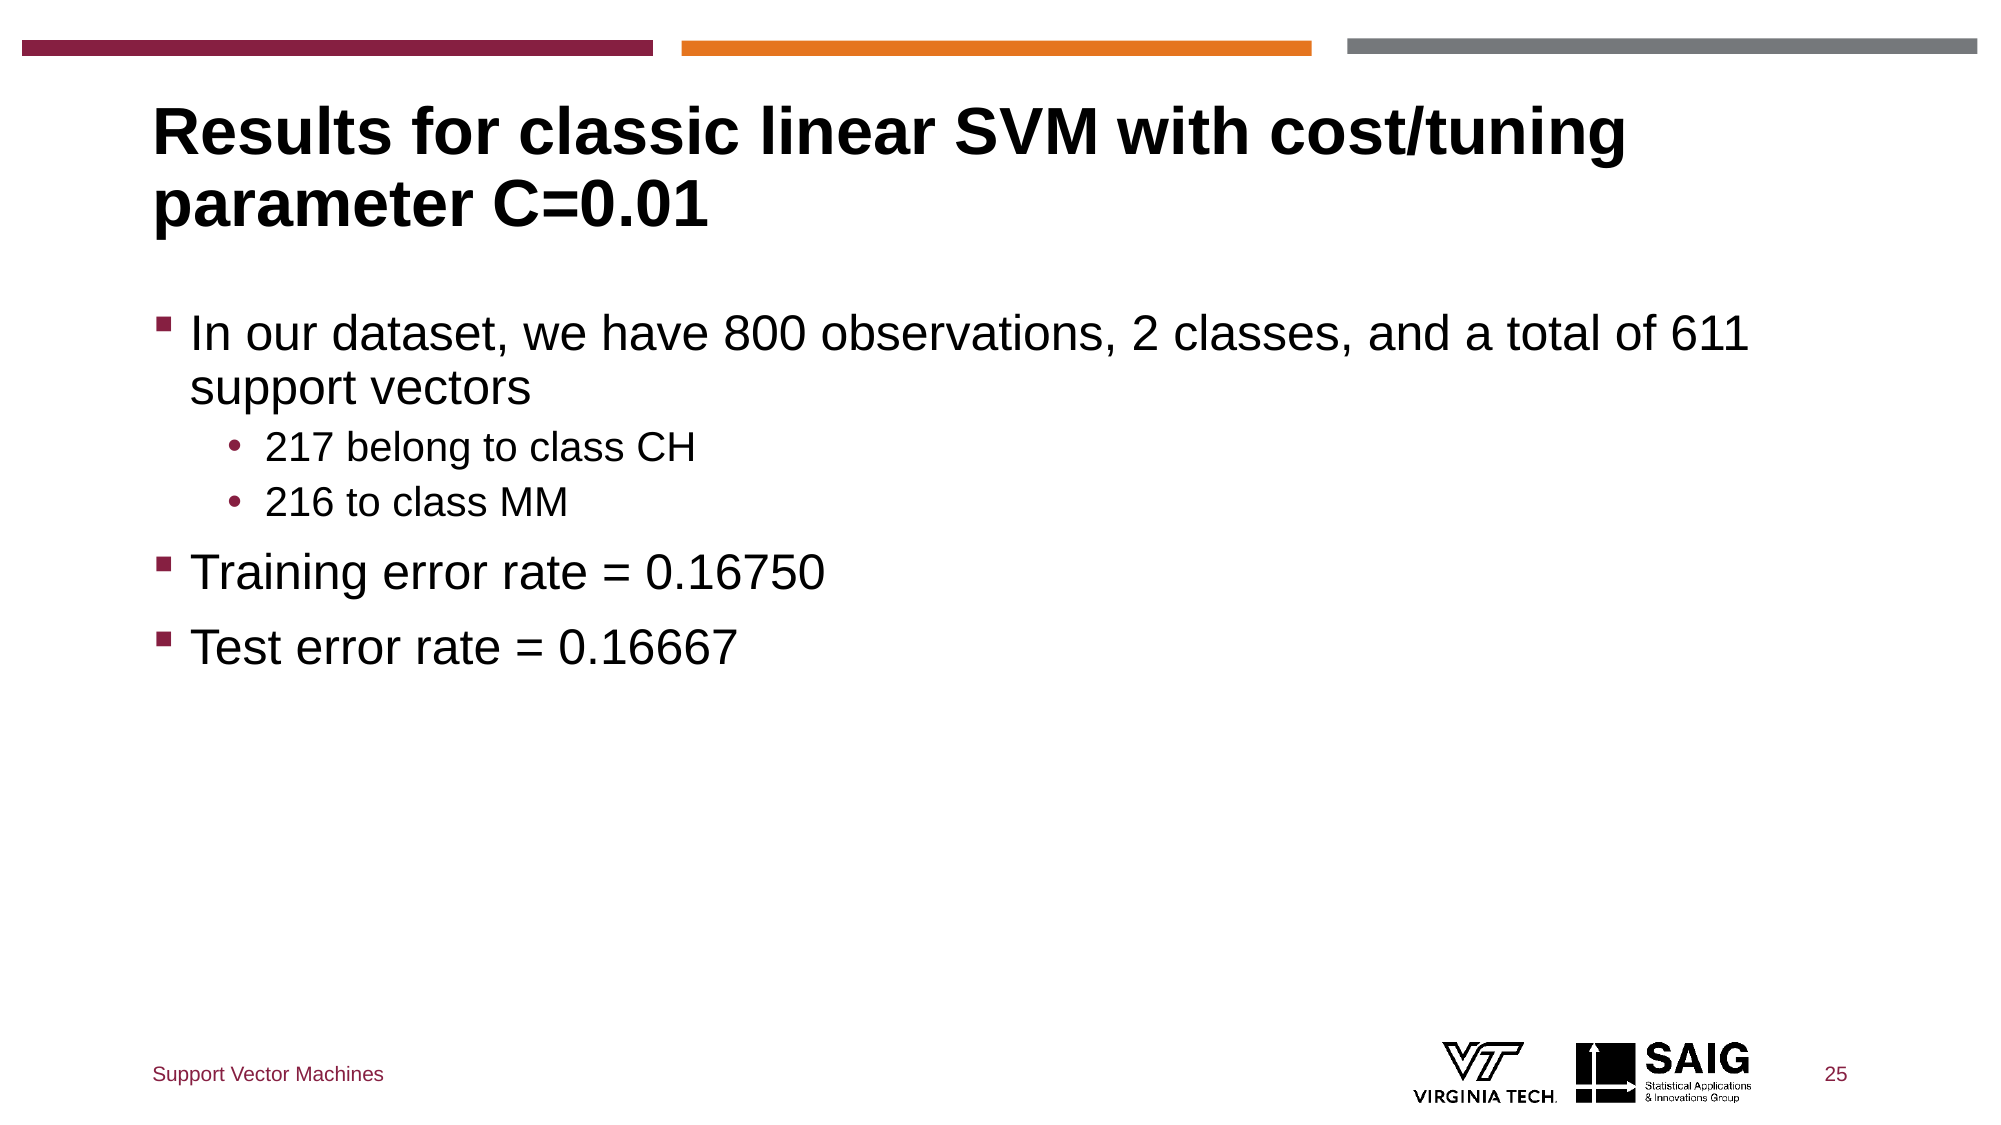

# Results for classic linear SVM with cost/tuning parameter C=0.01
In our dataset, we have 800 observations, 2 classes, and a total of 611 support vectors
217 belong to class CH
216 to class MM
Training error rate = 0.16750
Test error rate = 0.16667
Support Vector Machines
25